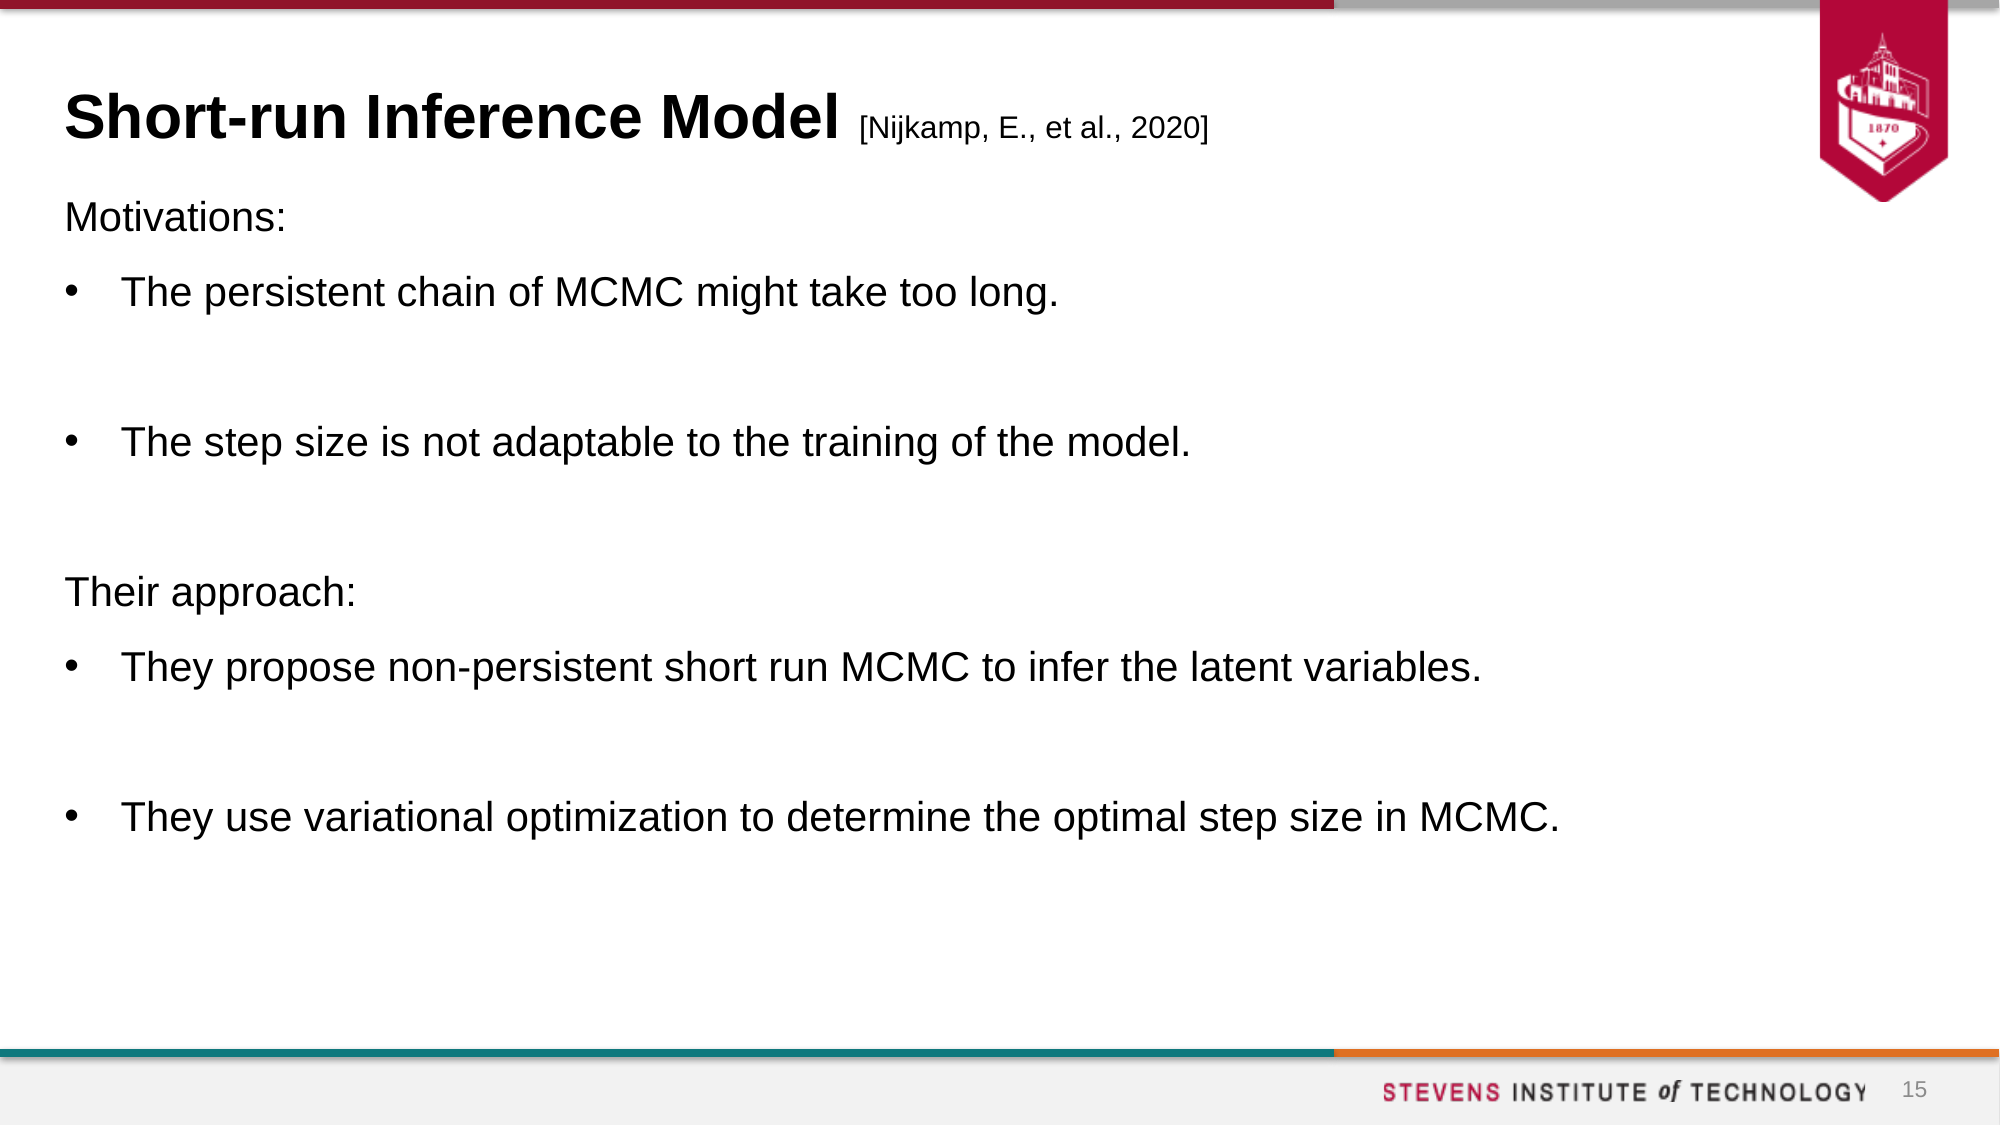

# Short-run Inference Model [Nijkamp, E., et al., 2020]
Motivations:
The persistent chain of MCMC might take too long.

The step size is not adaptable to the training of the model.

Their approach:
They propose non-persistent short run MCMC to infer the latent variables.

They use variational optimization to determine the optimal step size in MCMC.

15